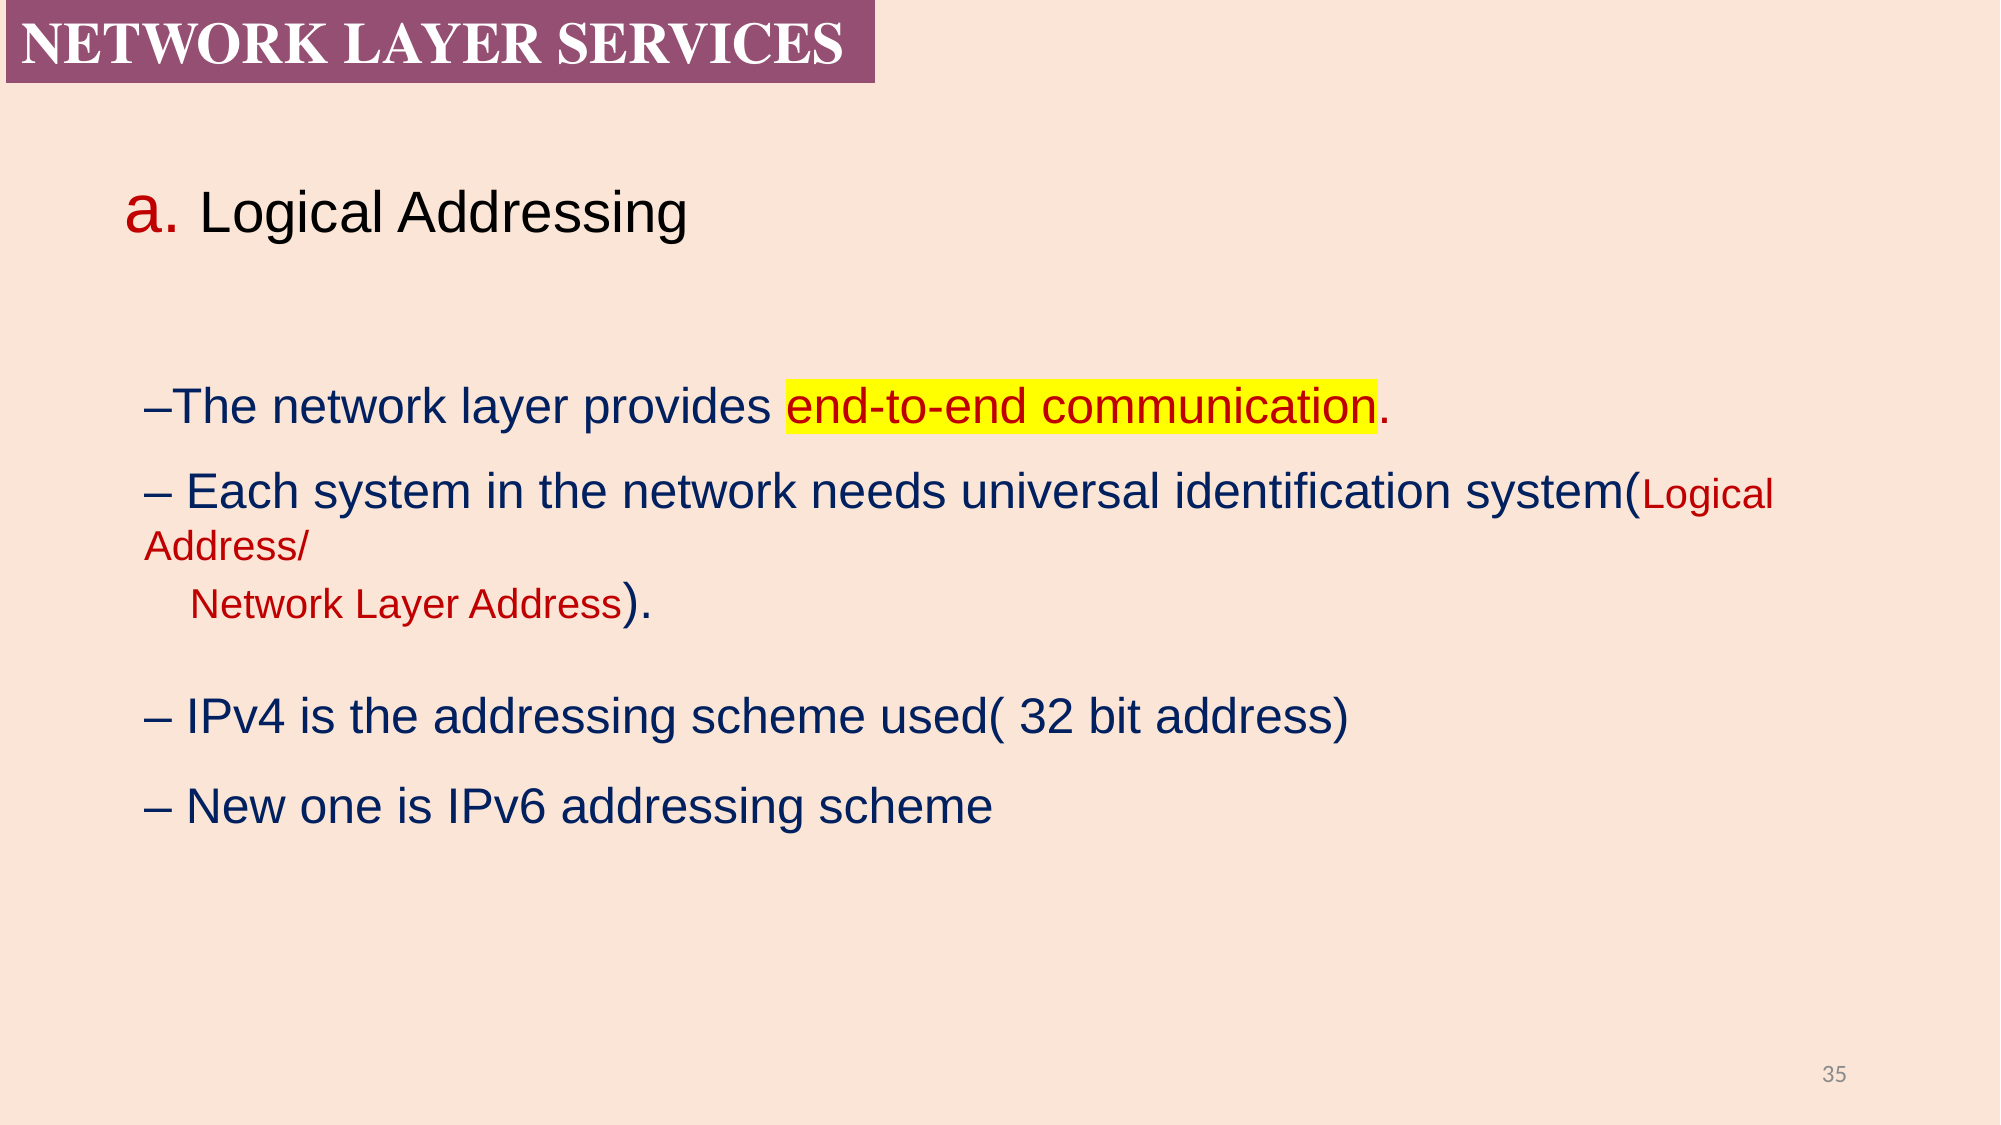

NETWORK LAYER SERVICES
Logical Addressing
–The network layer provides end-to-end communication.
– Each system in the network needs universal identification system(Logical Address/
    Network Layer Address).
– IPv4 is the addressing scheme used( 32 bit address)
– New one is IPv6 addressing scheme
35